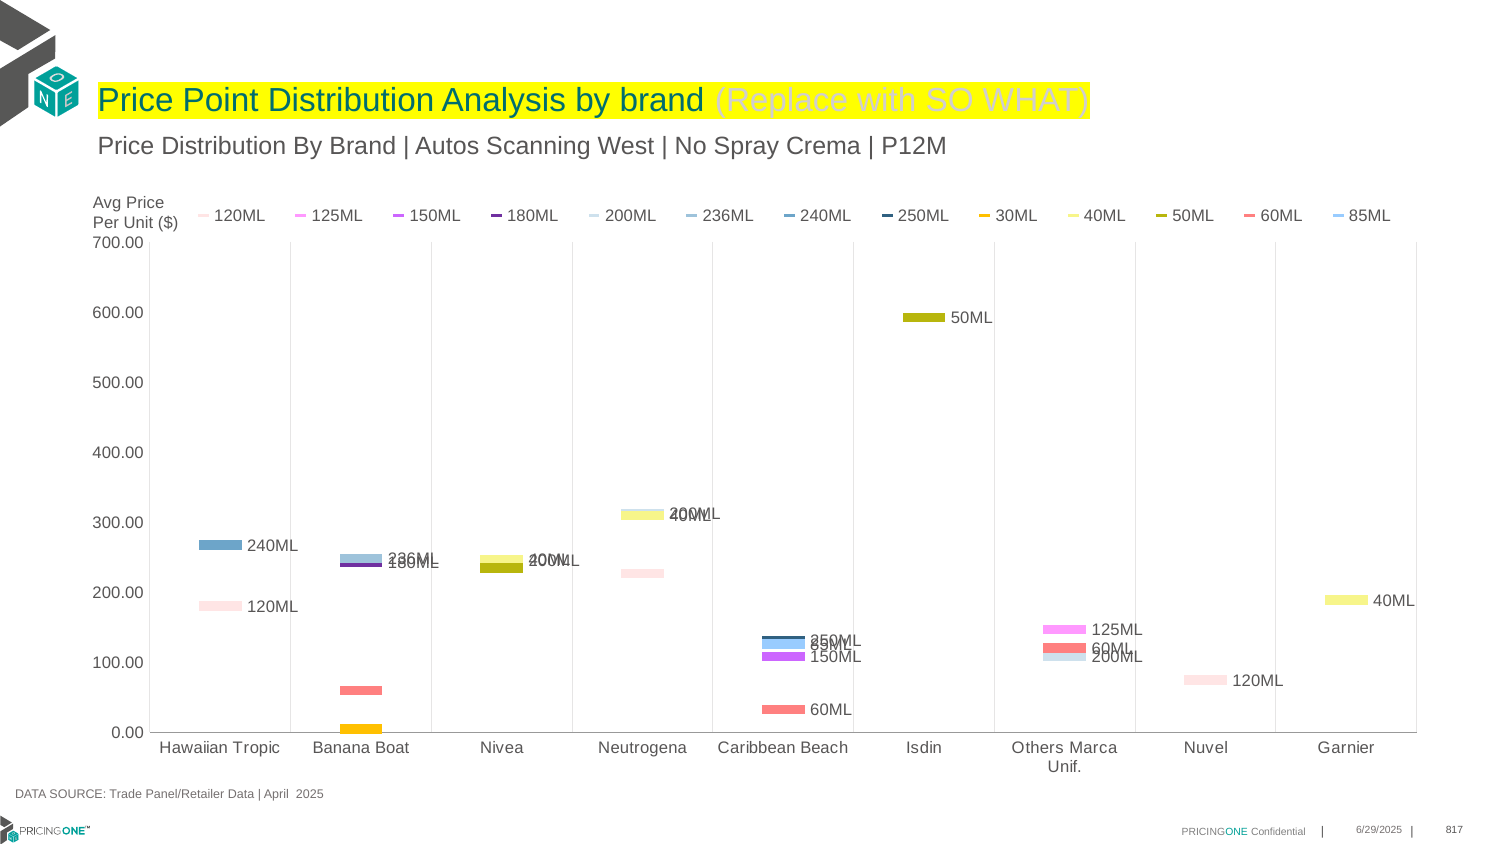

# Price Point Distribution Analysis by brand (Replace with SO WHAT)
Price Distribution By Brand | Autos Scanning West | No Spray Crema | P12M

### Chart

| Category | 120ML | 125ML | 150ML | 180ML | 200ML | 236ML | 240ML | 250ML | 30ML | 40ML | 50ML | 60ML | 85ML |
|---|---|---|---|---|---|---|---|---|---|---|---|---|---|
| Hawaiian Tropic | 180.3743 | None | None | None | None | None | 267.3554 | None | None | None | None | None | None |
| Banana Boat | None | None | None | 242.0571 | None | 247.7645 | None | None | 5.0 | None | None | 60.0 | None |
| Nivea | None | None | None | None | 245.7885 | None | None | None | None | 246.8642 | 234.6623 | None | None |
| Neutrogena | 226.5708 | None | None | None | 312.6696 | None | None | None | None | 309.5965 | None | None | None |
| Caribbean Beach | None | None | 108.0054 | None | None | None | None | 131.0578 | None | None | None | 33.1056 | 126.373 |
| Isdin | None | None | None | None | None | None | None | None | None | None | 592.2873 | None | None |
| Others Marca Unif. | None | 147.1298 | None | None | 108.1282 | None | None | None | None | None | None | 120.2246 | None |
| Nuvel | 74.8204 | None | None | None | None | None | None | None | None | None | None | None | None |
| Garnier | None | None | None | None | None | None | None | None | None | 188.9859 | None | None | None |
Avg Price
Per Unit ($)
DATA SOURCE: Trade Panel/Retailer Data | April  2025
6/29/2025
817